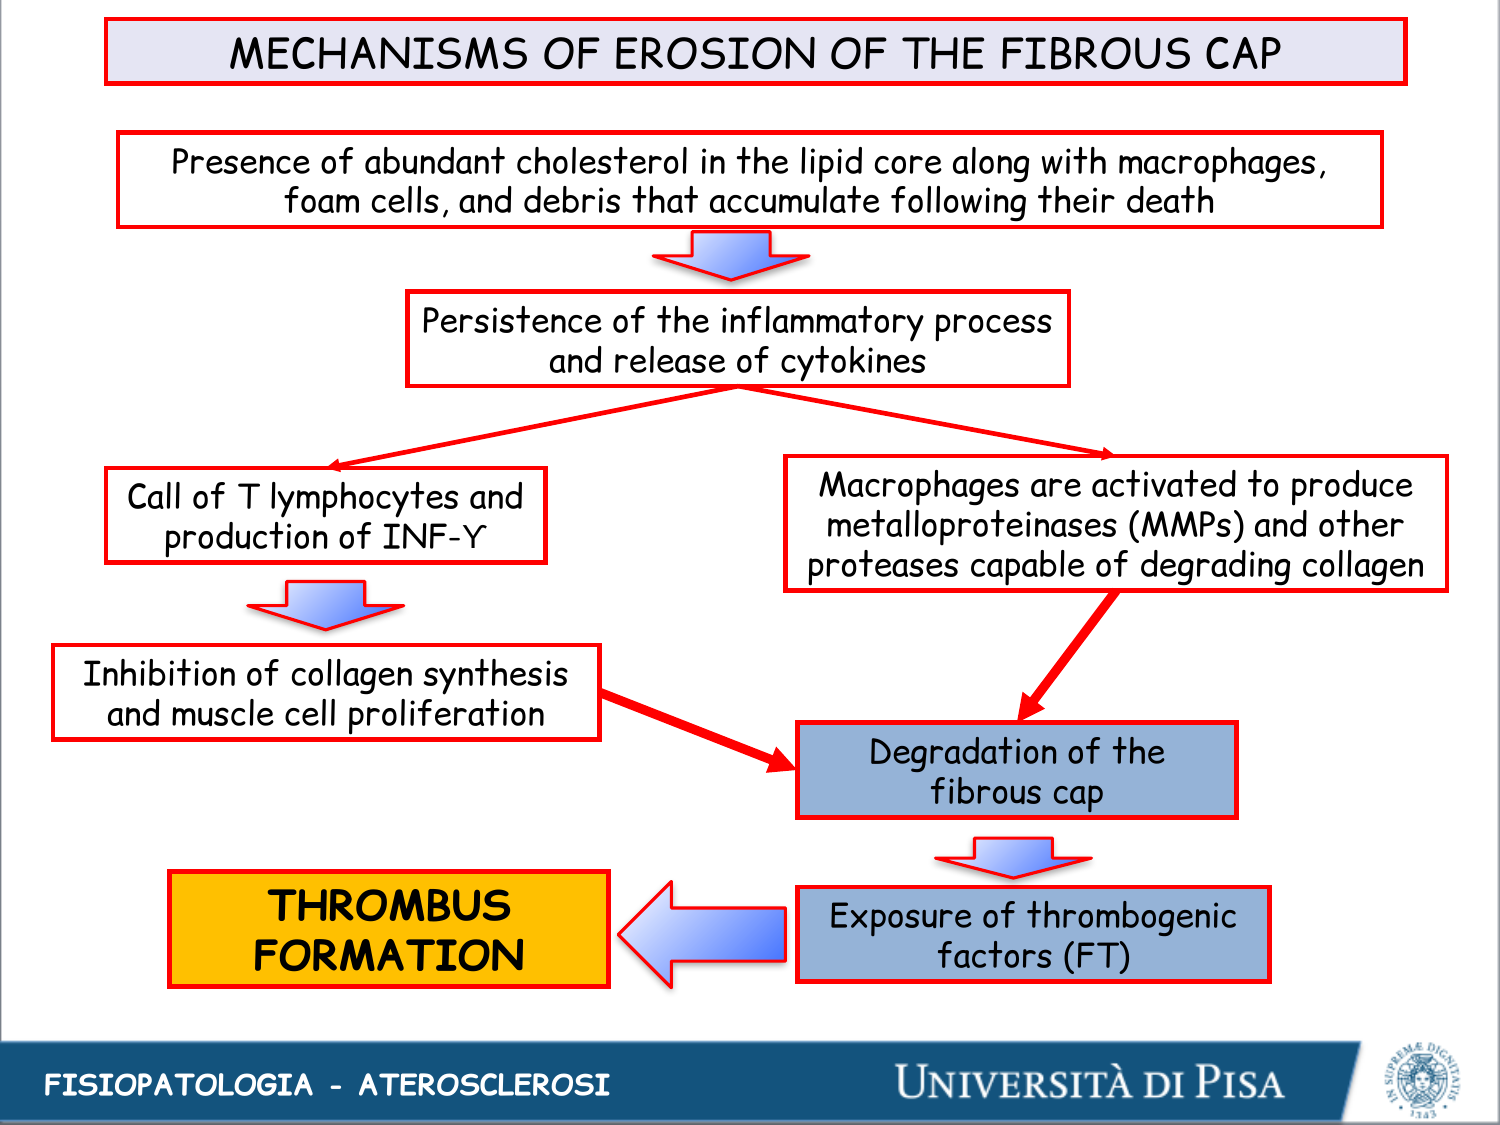

MECHANISMS OF EROSION OF THE FIBROUS CAP
Presence of abundant cholesterol in the lipid core along with macrophages, foam cells, and debris that accumulate following their death

Persistence of the inflammatory process and release of cytokines
Macrophages are activated to produce metalloproteinases (MMPs) and other proteases capable of degrading collagen
Call of T lymphocytes and production of INF-ϒ

Inhibition of collagen synthesis and muscle cell proliferation
Degradation of the fibrous cap

THROMBUS FORMATION
Exposure of thrombogenic factors (FT)
FISIOPATOLOGIA - ATEROSCLEROSI